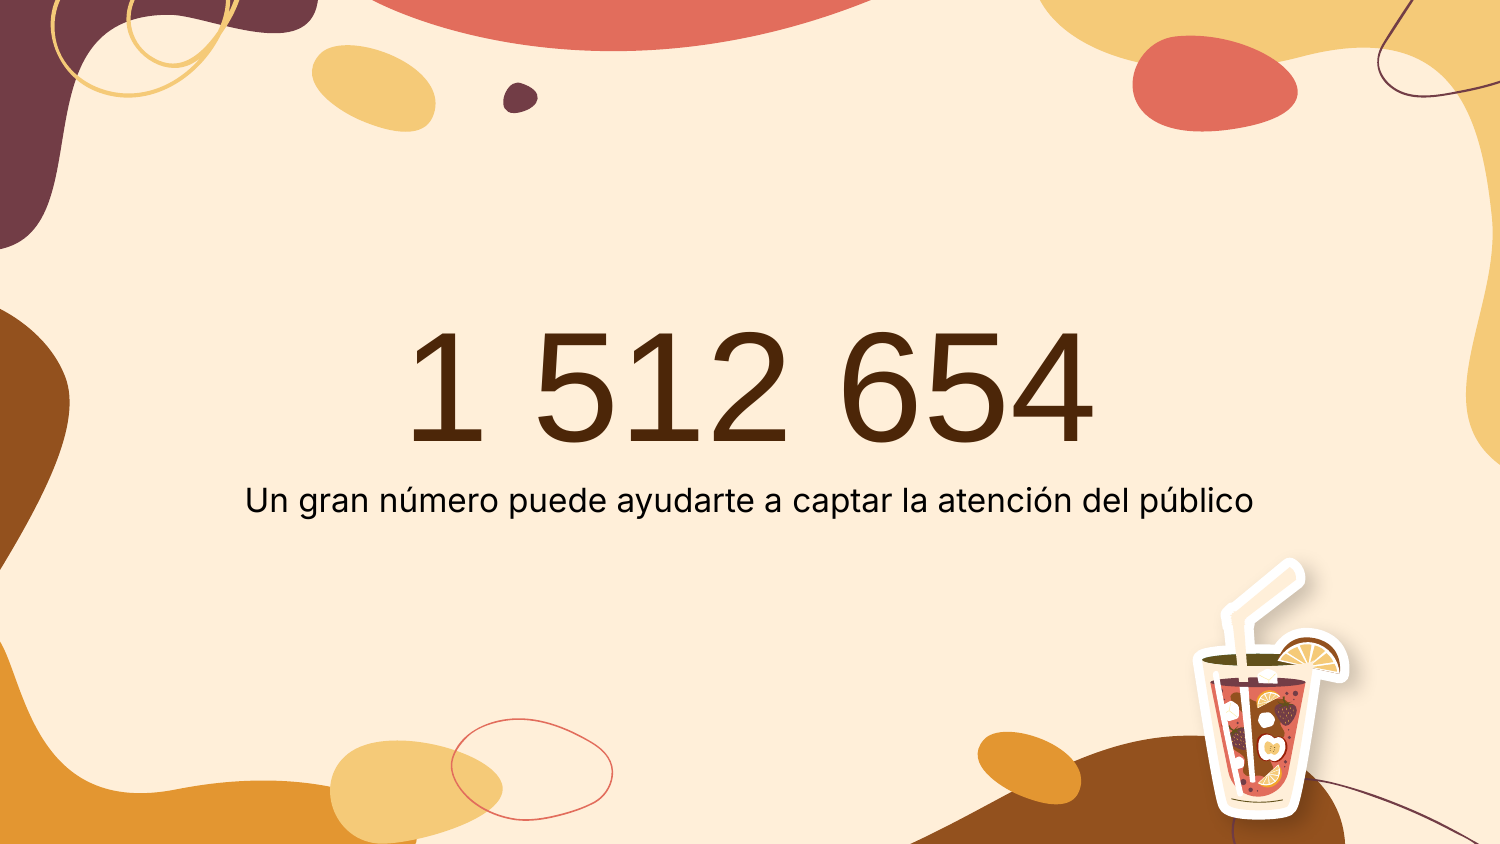

# 1 512 654
Un gran número puede ayudarte a captar la atención del público